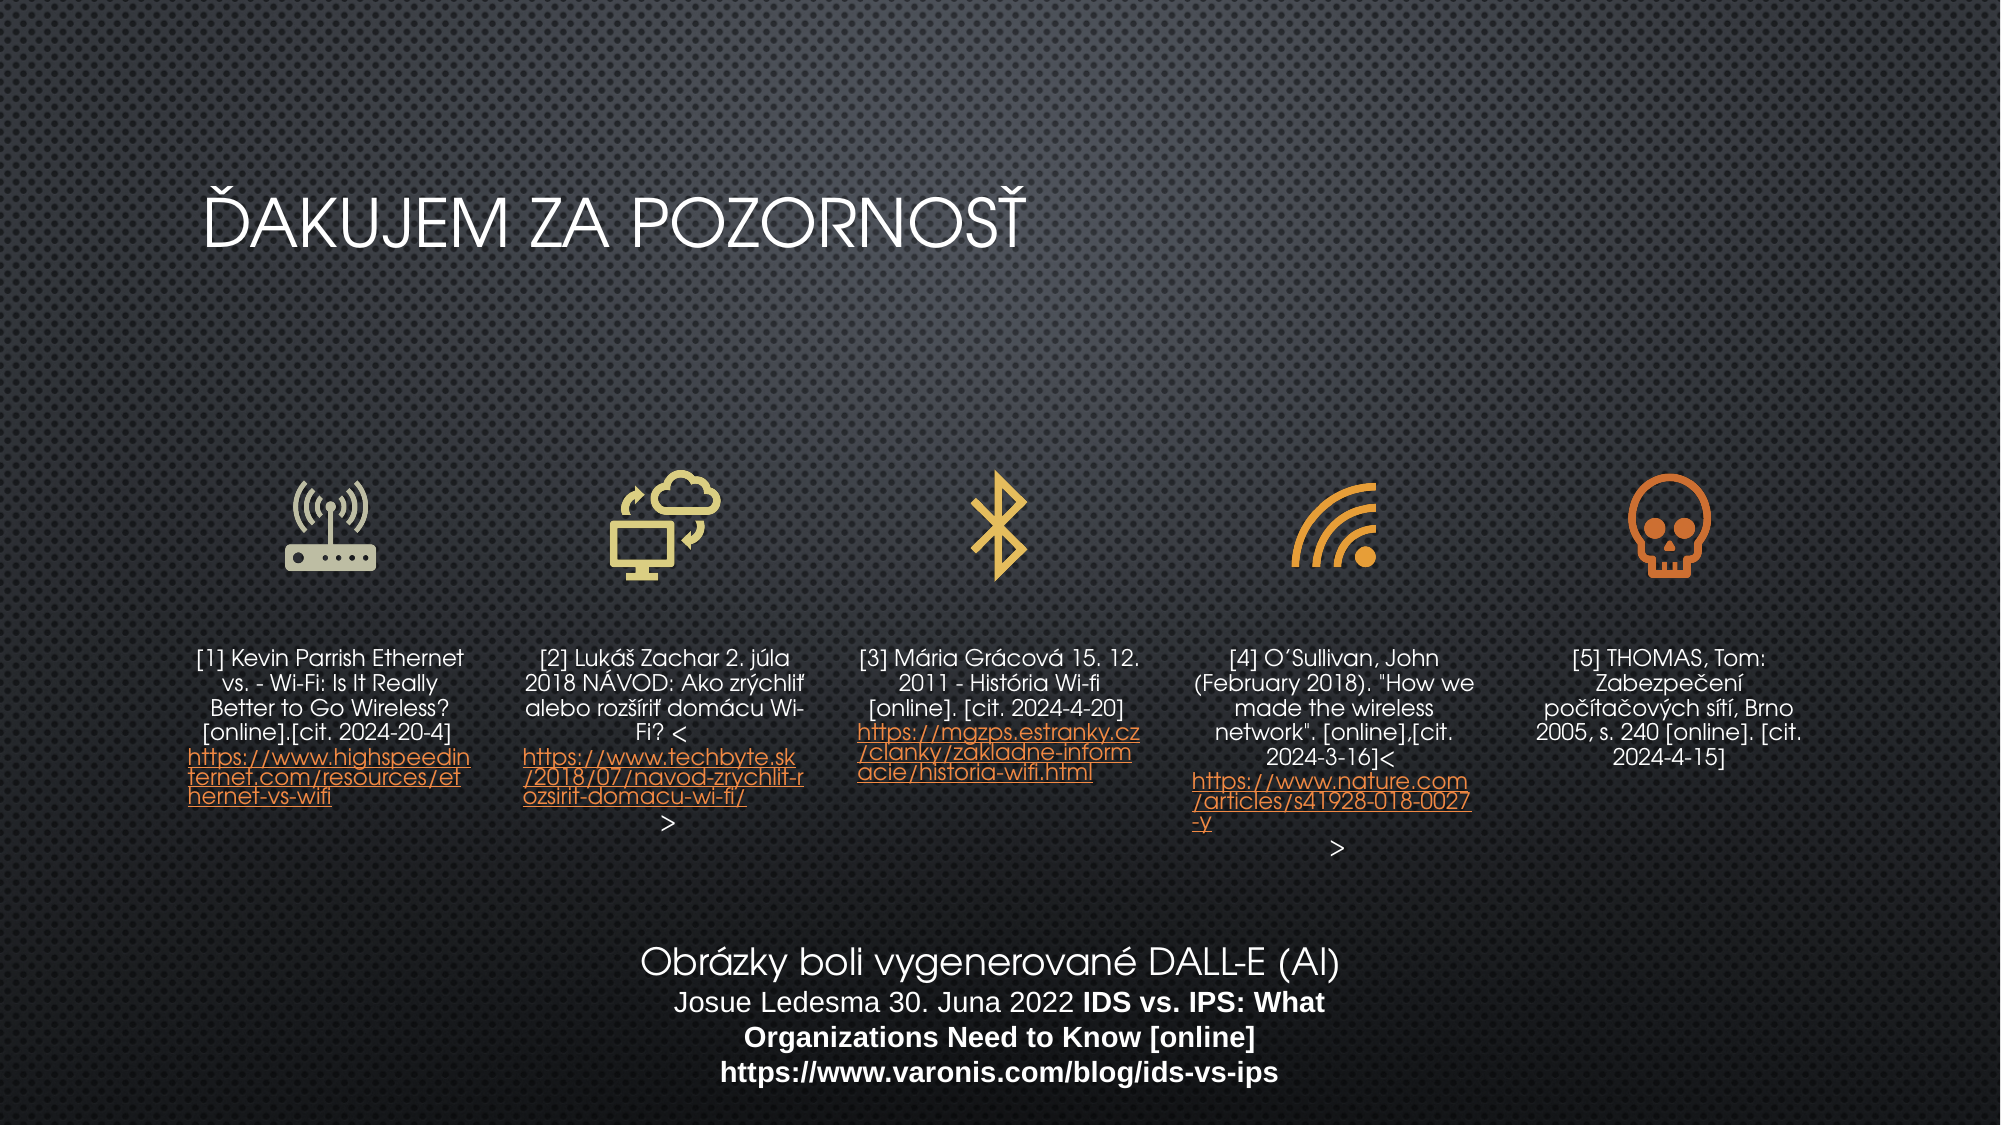

# ďakujem za pozornosť
[1] Kevin Parrish Ethernet vs. - Wi-Fi: Is It Really Better to Go Wireless? [online].[cit. 2024-20-4] https://www.highspeedinternet.com/resources/ethernet-vs-wifi
[2] Lukáš Zachar 2. júla 2018 NÁVOD: Ako zrýchliť alebo rozšíriť domácu Wi-Fi? < https://www.techbyte.sk/2018/07/navod-zrychlit-rozsirit-domacu-wi-fi/ >
[3] Mária Grácová 15. 12. 2011 - História Wi-fi [online]. [cit. 2024-4-20] https://mgzps.estranky.cz/clanky/zakladne-informacie/historia-wifi.html
[4] O’Sullivan, John (February 2018). "How we made the wireless network". [online],[cit. 2024-3-16]< https://www.nature.com/articles/s41928-018-0027-y >
[5] THOMAS, Tom: Zabezpečení počítačových sítí, Brno 2005, s. 240 [online]. [cit. 2024-4-15]
Obrázky boli vygenerované DALL-E (AI)
Josue Ledesma 30. Juna 2022 IDS vs. IPS: What Organizations Need to Know [online]
https://www.varonis.com/blog/ids-vs-ips